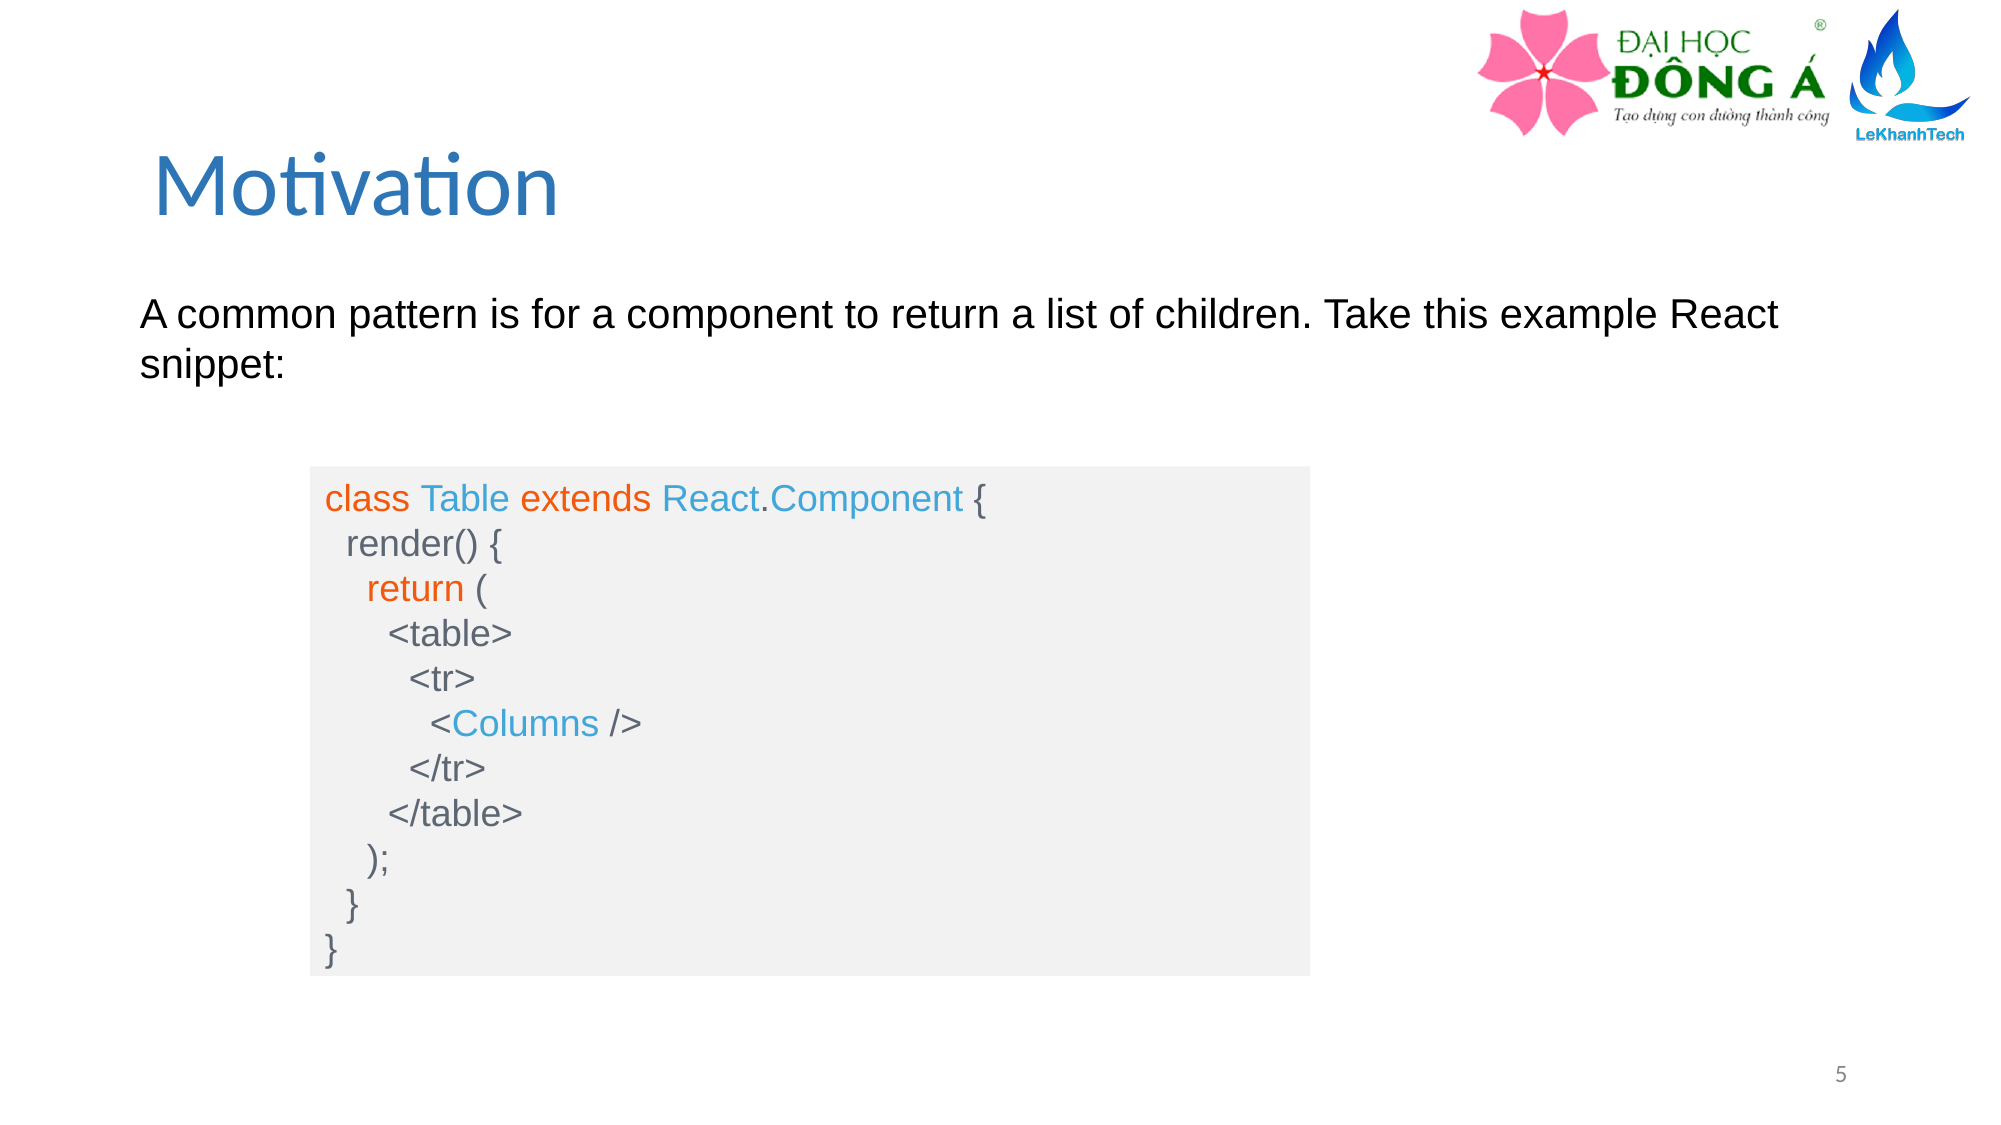

# Motivation
A common pattern is for a component to return a list of children. Take this example React snippet:
class Table extends React.Component {
  render() {
    return (
      <table>
        <tr>
          <Columns />
        </tr>
      </table>
    );
  }
}
5